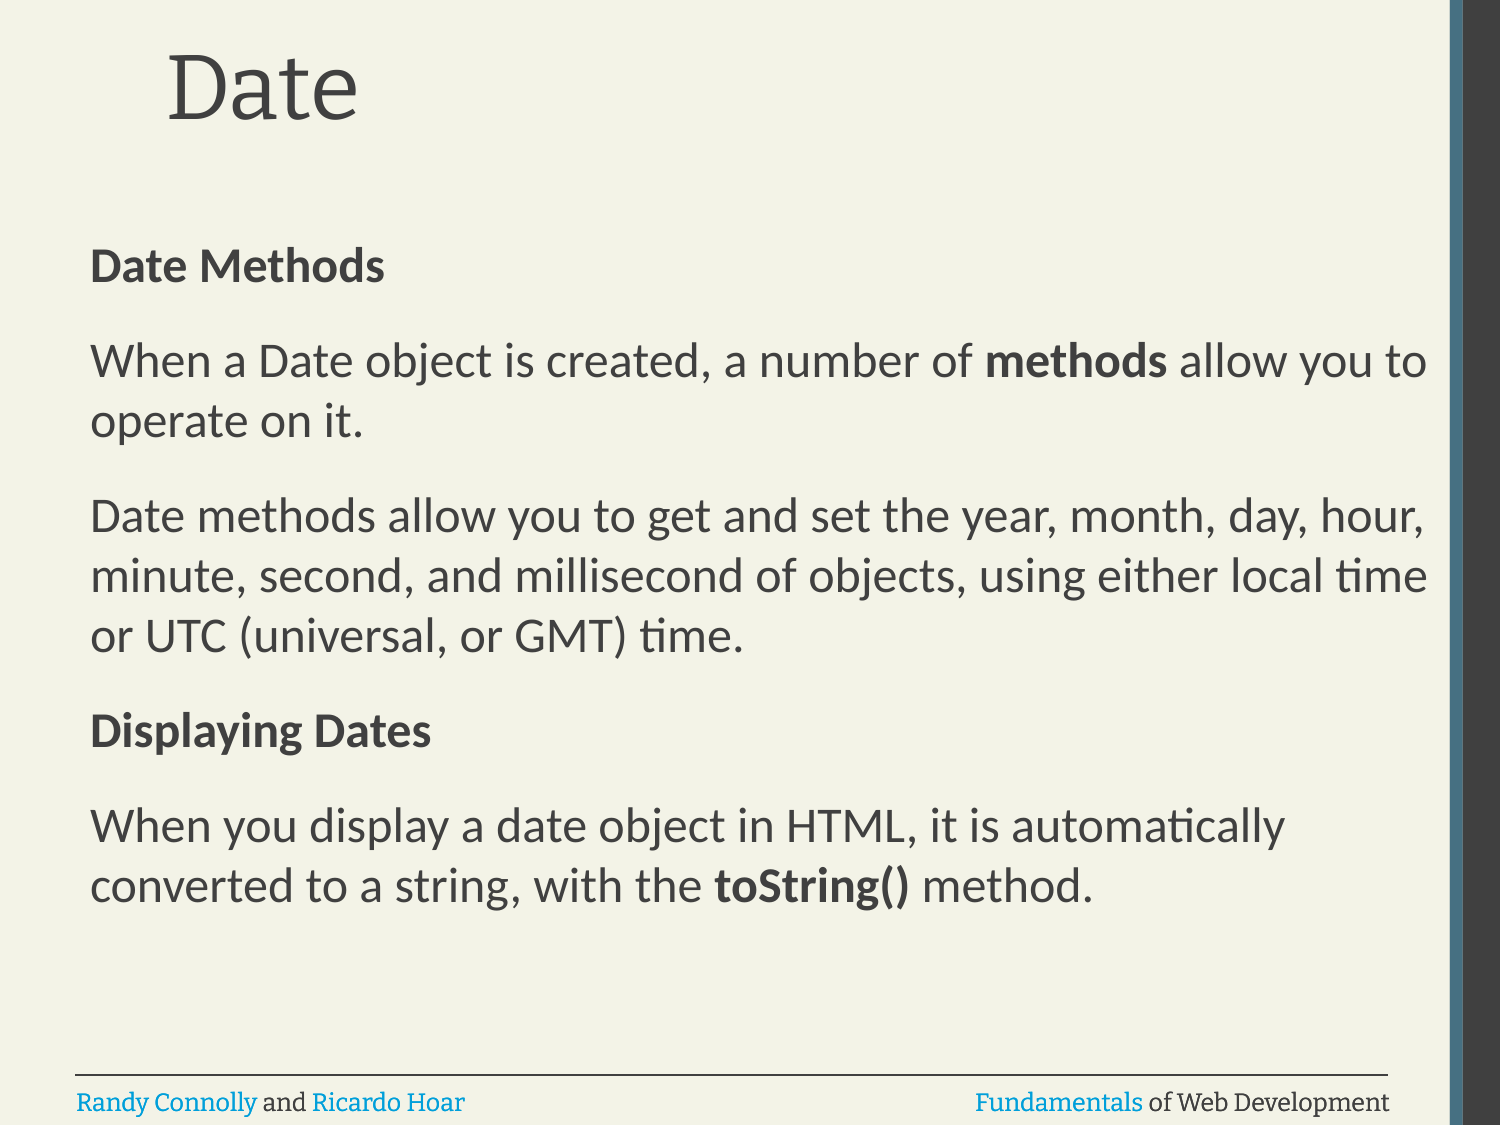

# Date

Date Methods
When a Date object is created, a number of methods allow you to operate on it.
Date methods allow you to get and set the year, month, day, hour, minute, second, and millisecond of objects, using either local time or UTC (universal, or GMT) time.
Displaying Dates
When you display a date object in HTML, it is automatically converted to a string, with the toString() method.